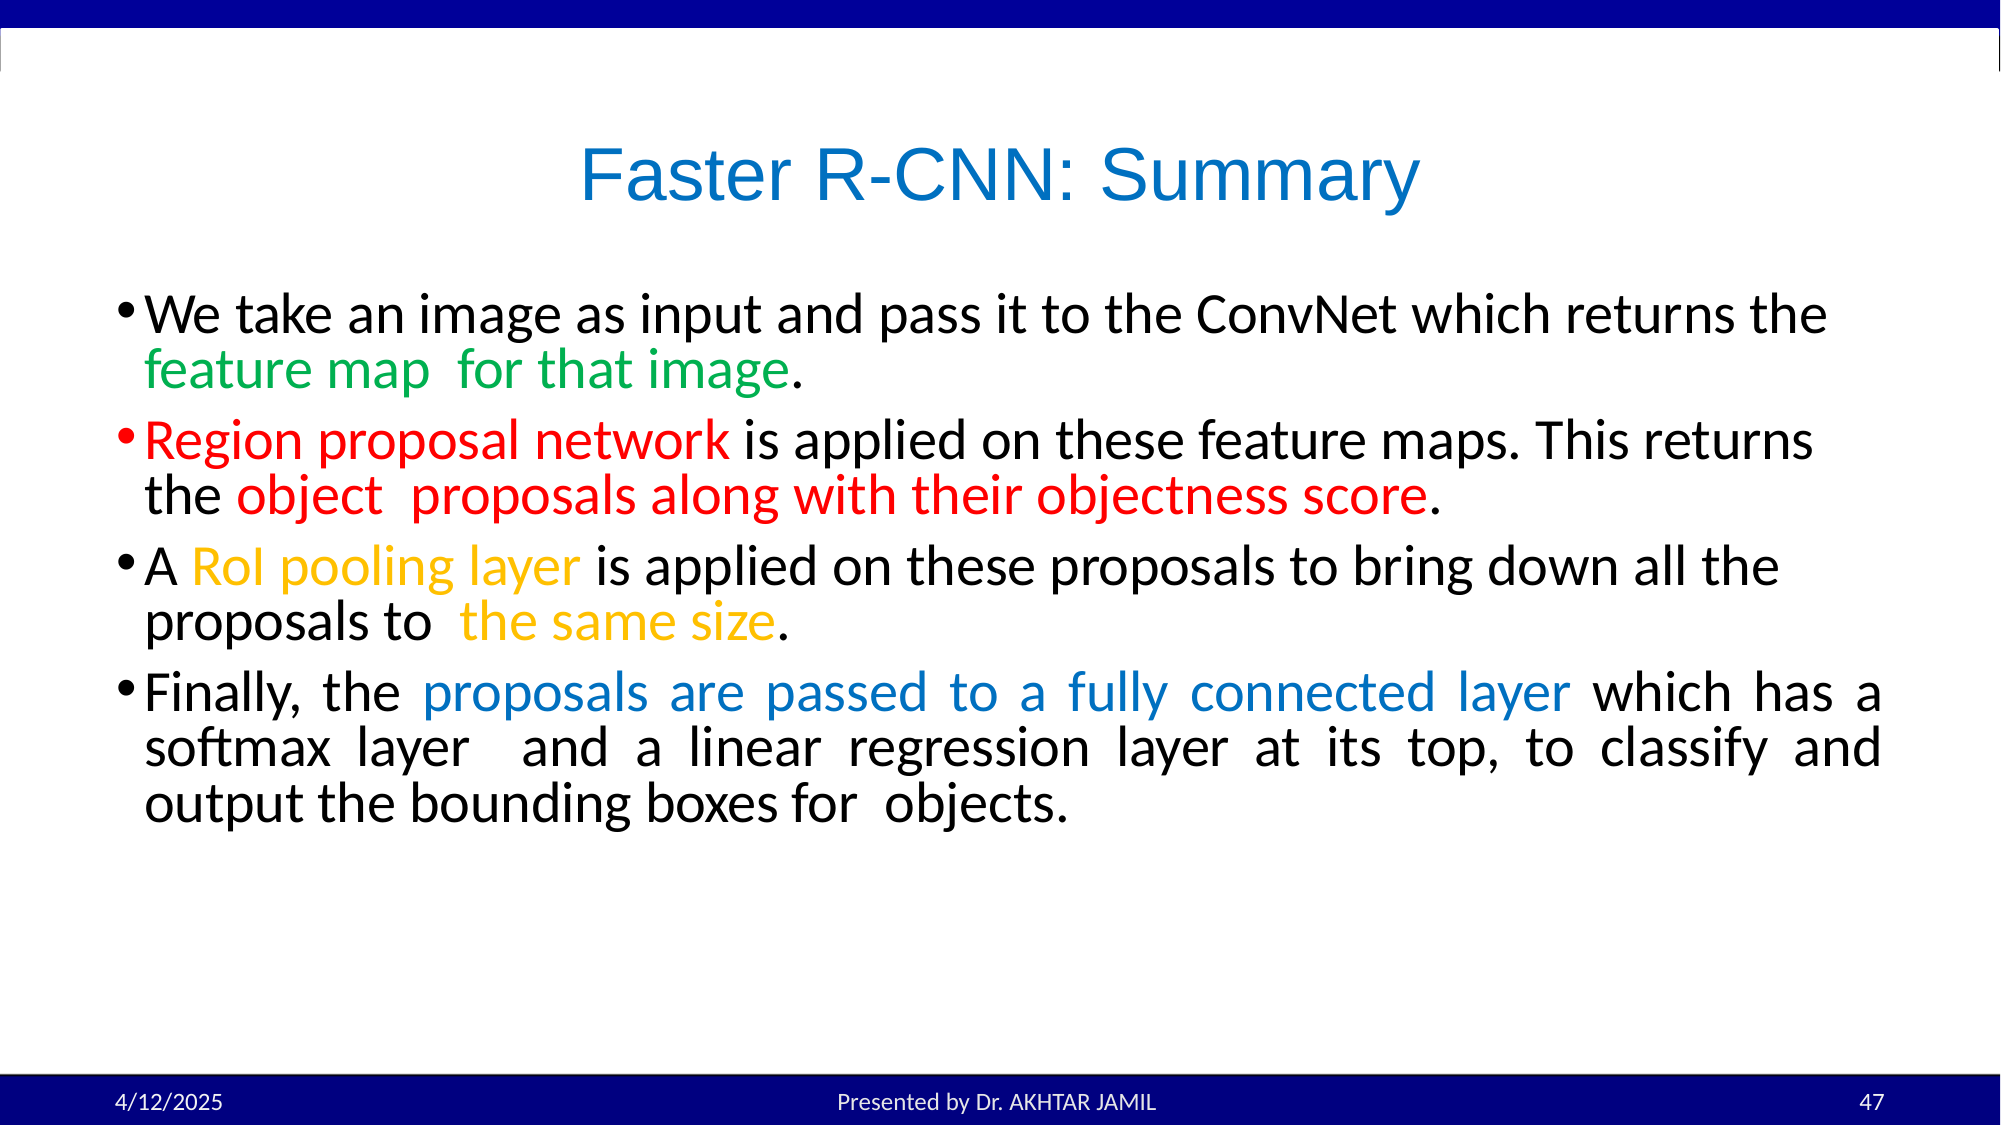

# Faster R-CNN: Summary
We take an image as input and pass it to the ConvNet which returns the feature map  for that image.
Region proposal network is applied on these feature maps. This returns the object  proposals along with their objectness score.
A RoI pooling layer is applied on these proposals to bring down all the proposals to  the same size.
Finally, the proposals are passed to a fully connected layer which has a softmax layer  and a linear regression layer at its top, to classify and output the bounding boxes for  objects.

4/12/2025
Presented by Dr. AKHTAR JAMIL
47